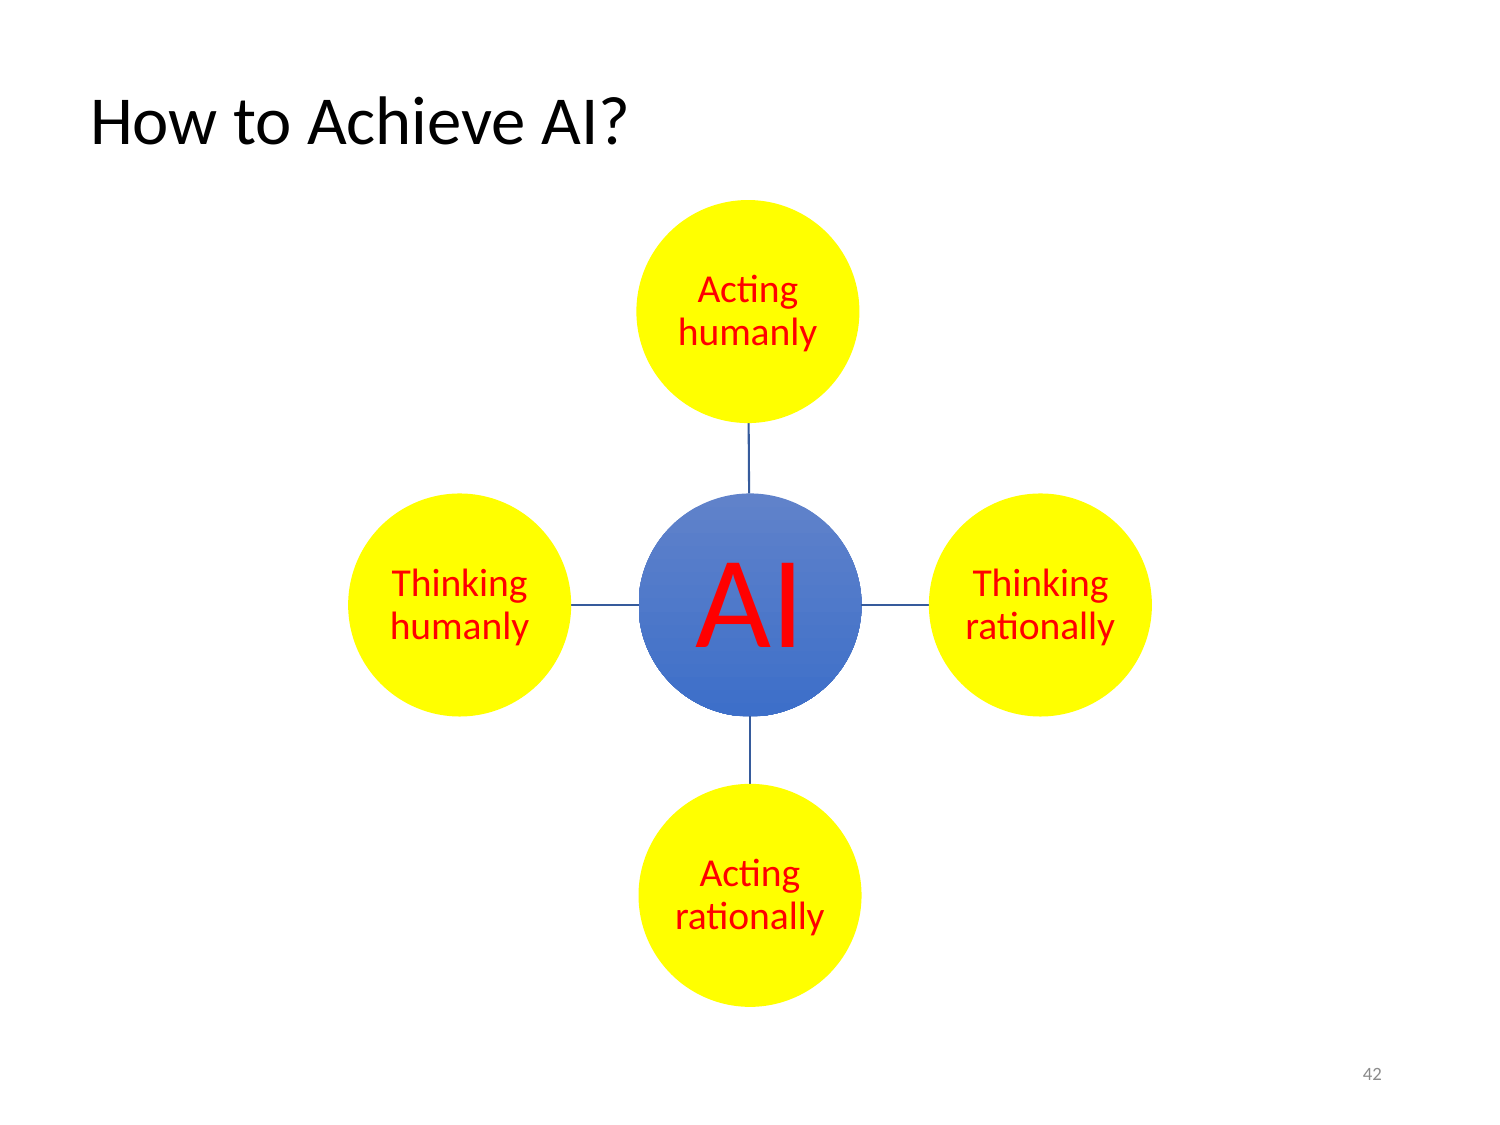

# How to Achieve AI?
AI

Acting humanly

Thinking rationally

Acting rationally

Thinking humanly
42